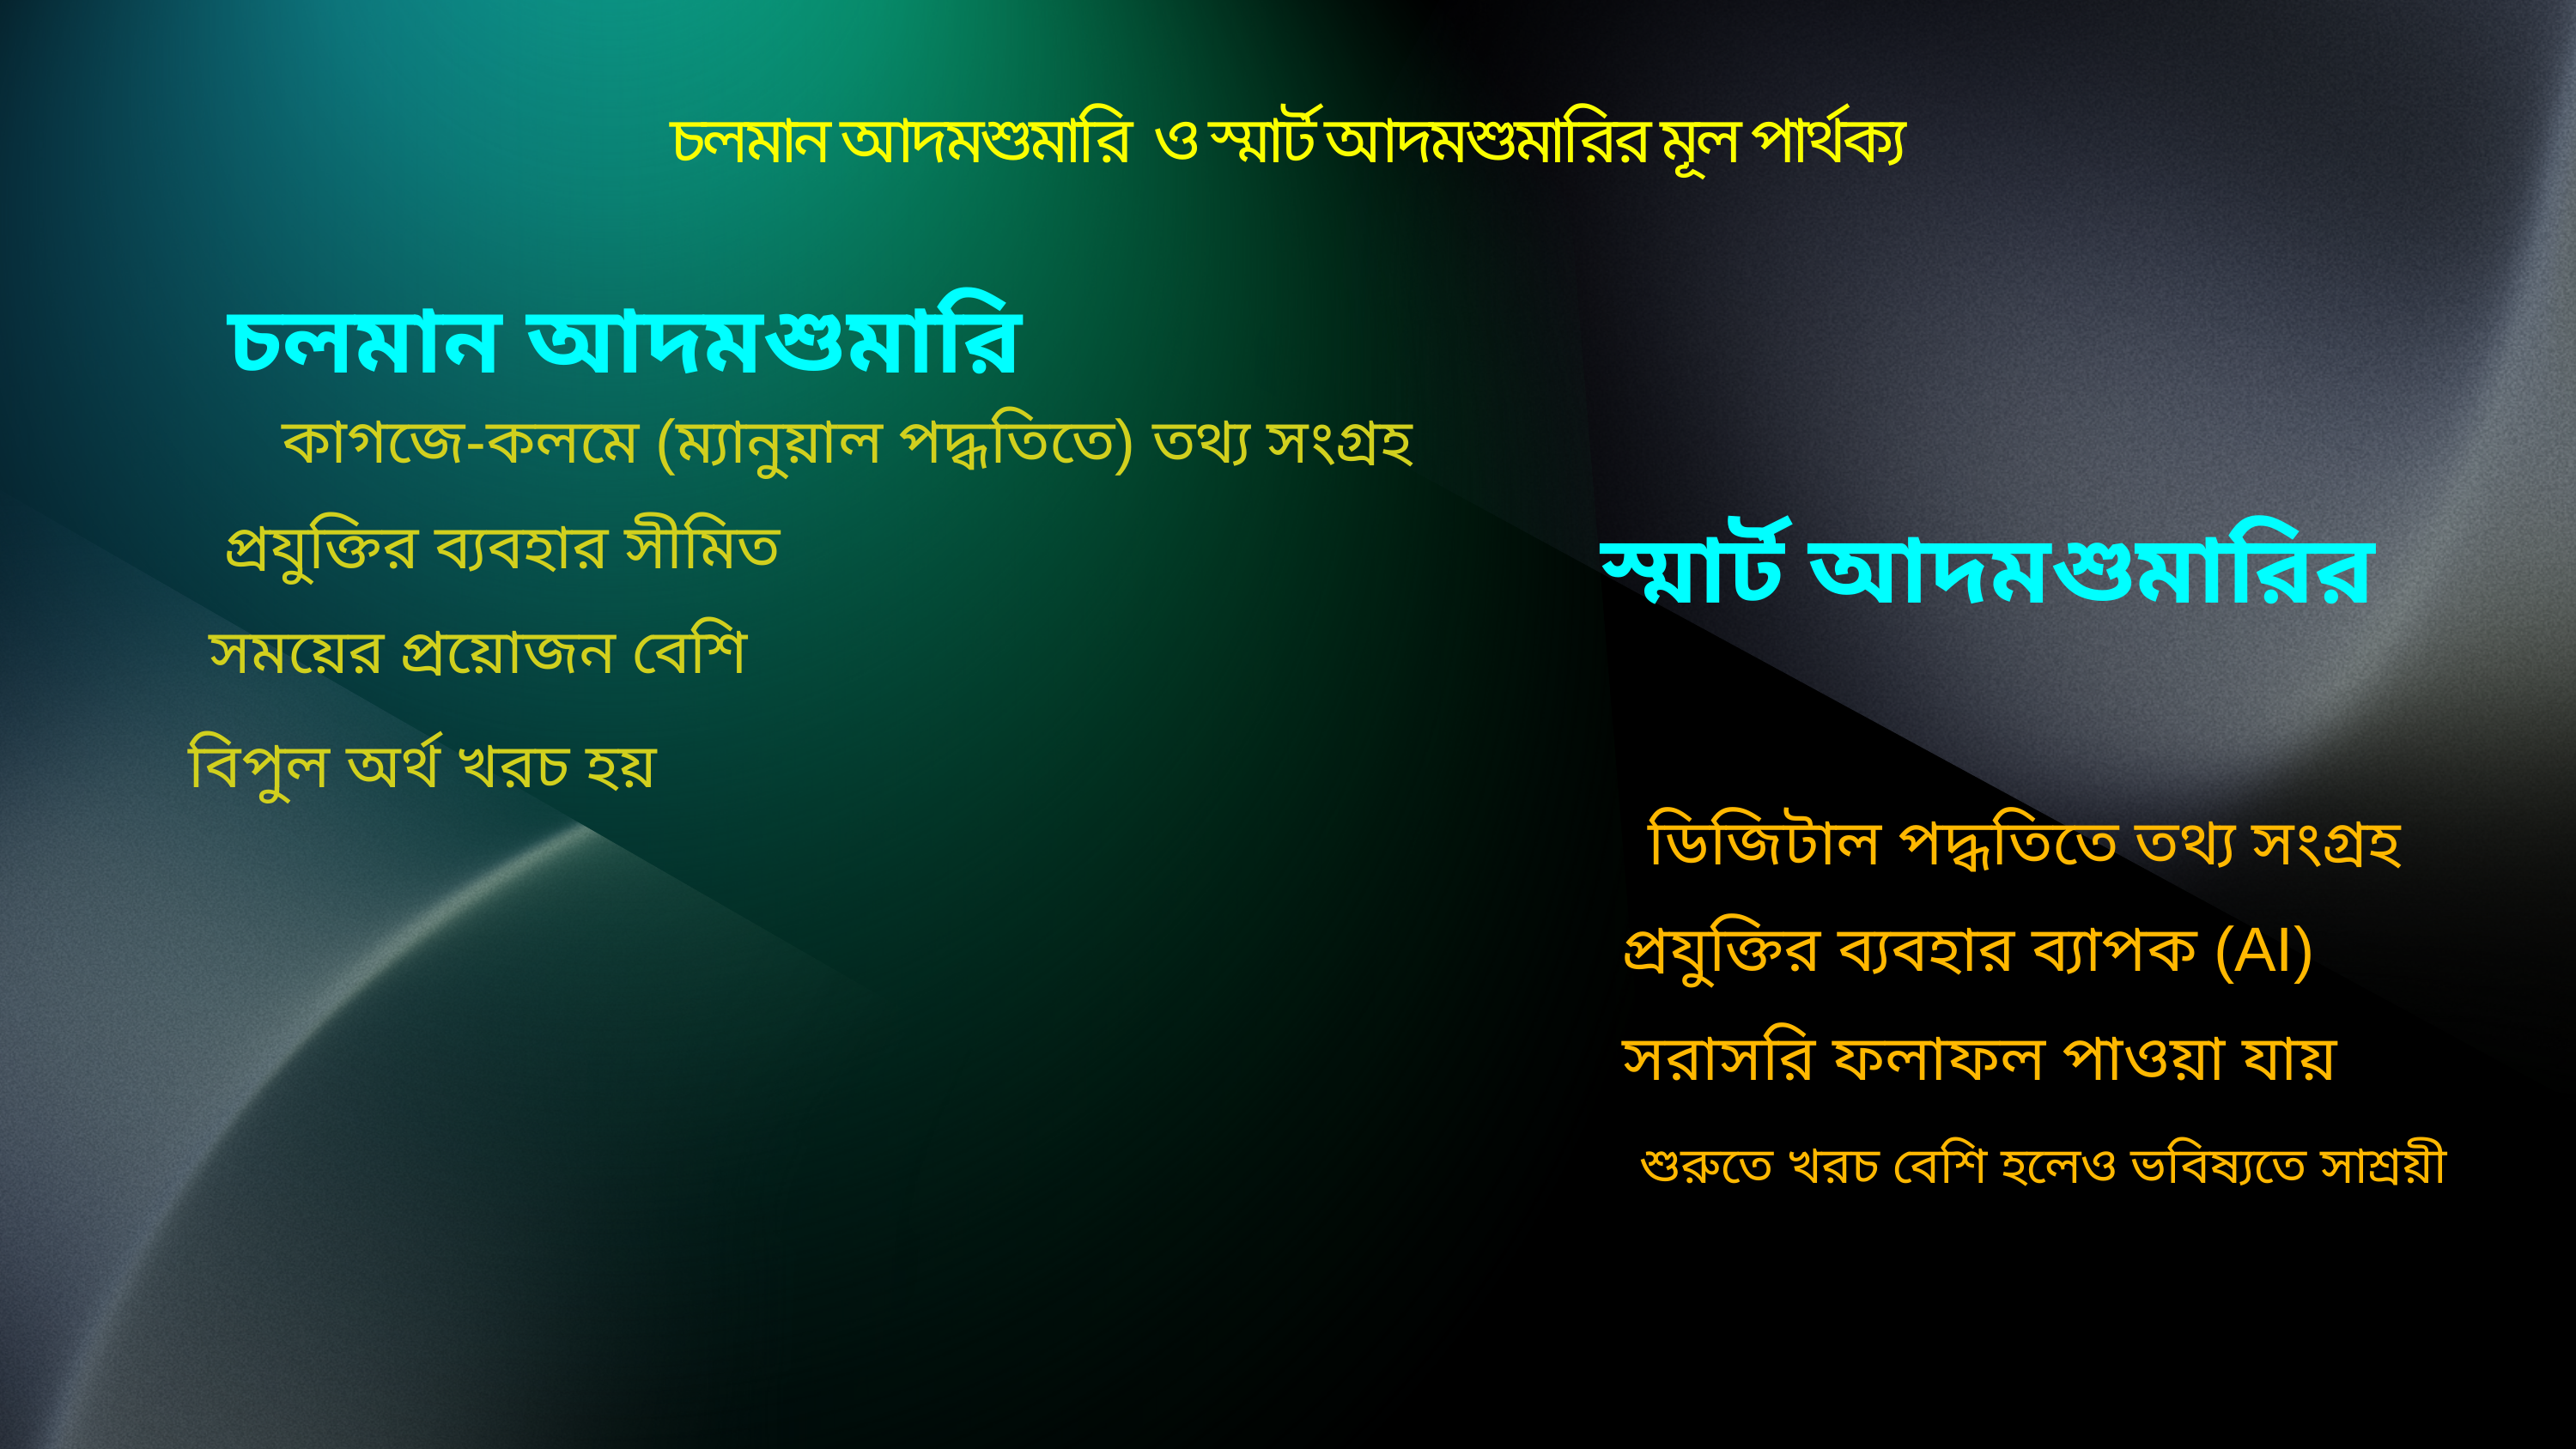

চলমান আদমশুমারি  ও স্মার্ট আদমশুমারির মূল পার্থক্য
চলমান আদমশুমারি
কাগজে-কলমে (ম্যানুয়াল পদ্ধতিতে) তথ্য সংগ্রহ
স্মার্ট আদমশুমারির
প্রযুক্তির ব্যবহার সীমিত
সময়ের প্রয়োজন বেশি

বিপুল অর্থ খরচ হয়
ডিজিটাল পদ্ধতিতে তথ্য সংগ্রহ
প্রযুক্তির ব্যবহার ব্যাপক (AI)
সরাসরি ফলাফল পাওয়া যায়
শুরুতে খরচ বেশি হলেও ভবিষ্যতে সাশ্রয়ী